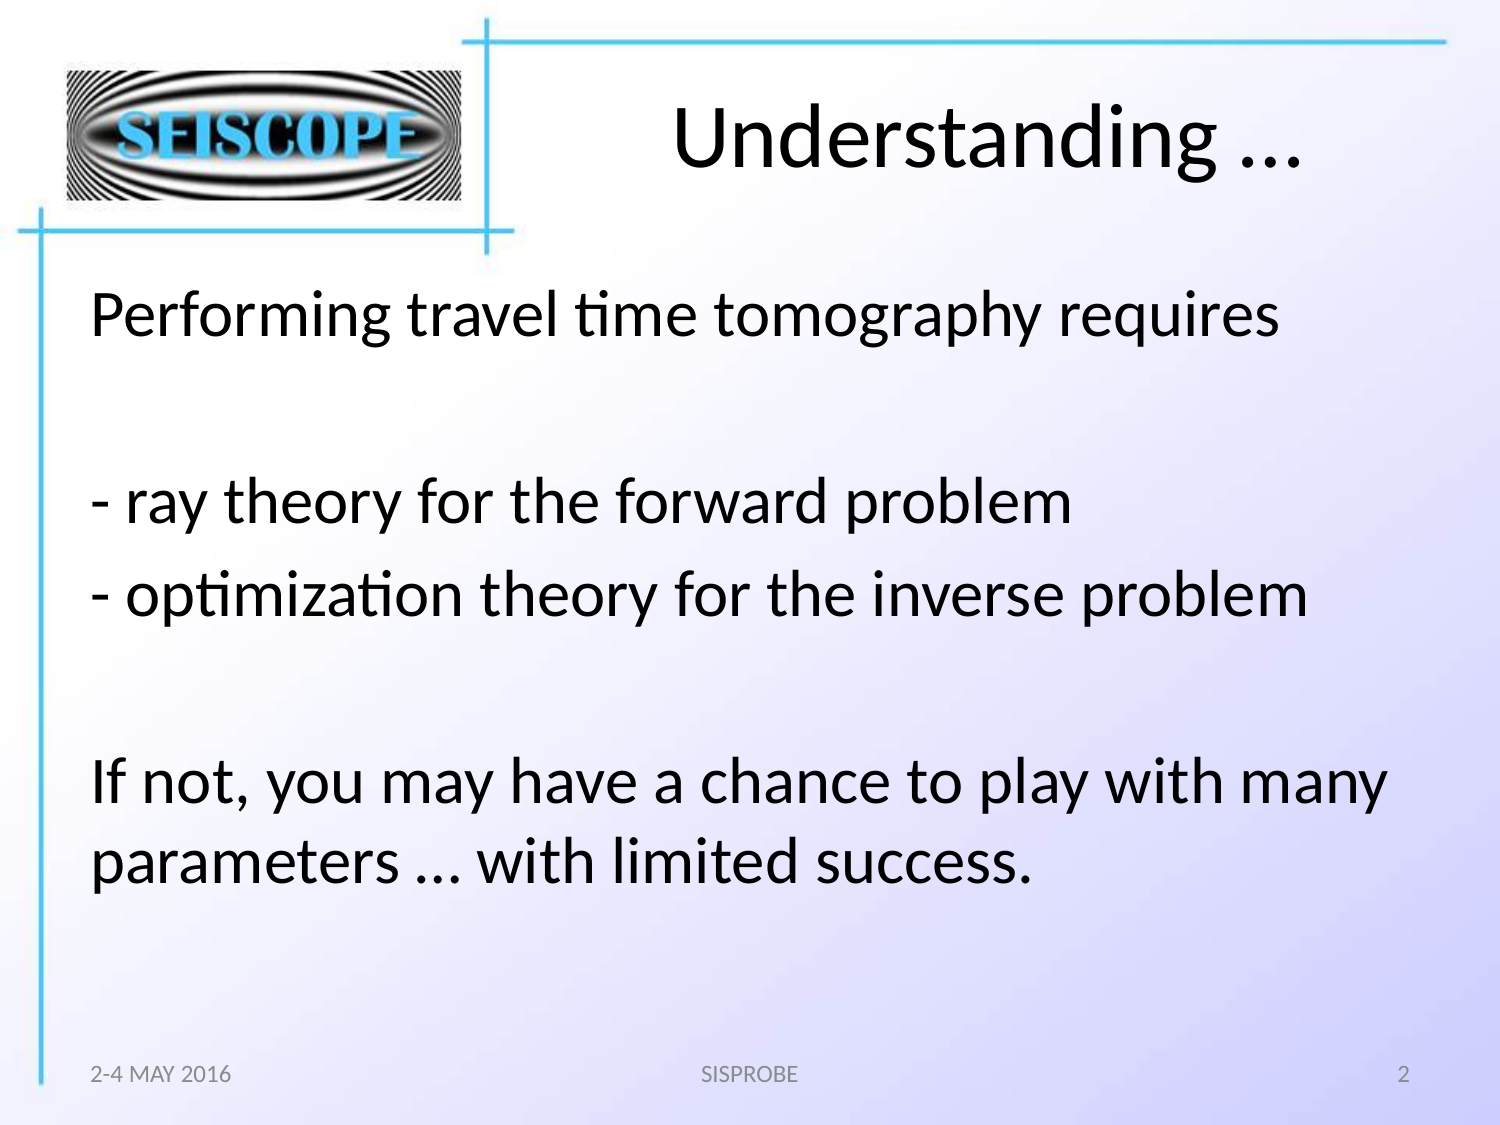

# Understanding …
Performing travel time tomography requires

- ray theory for the forward problem
- optimization theory for the inverse problem

If not, you may have a chance to play with many parameters … with limited success.

2-4 MAY 2016
SISPROBE
2